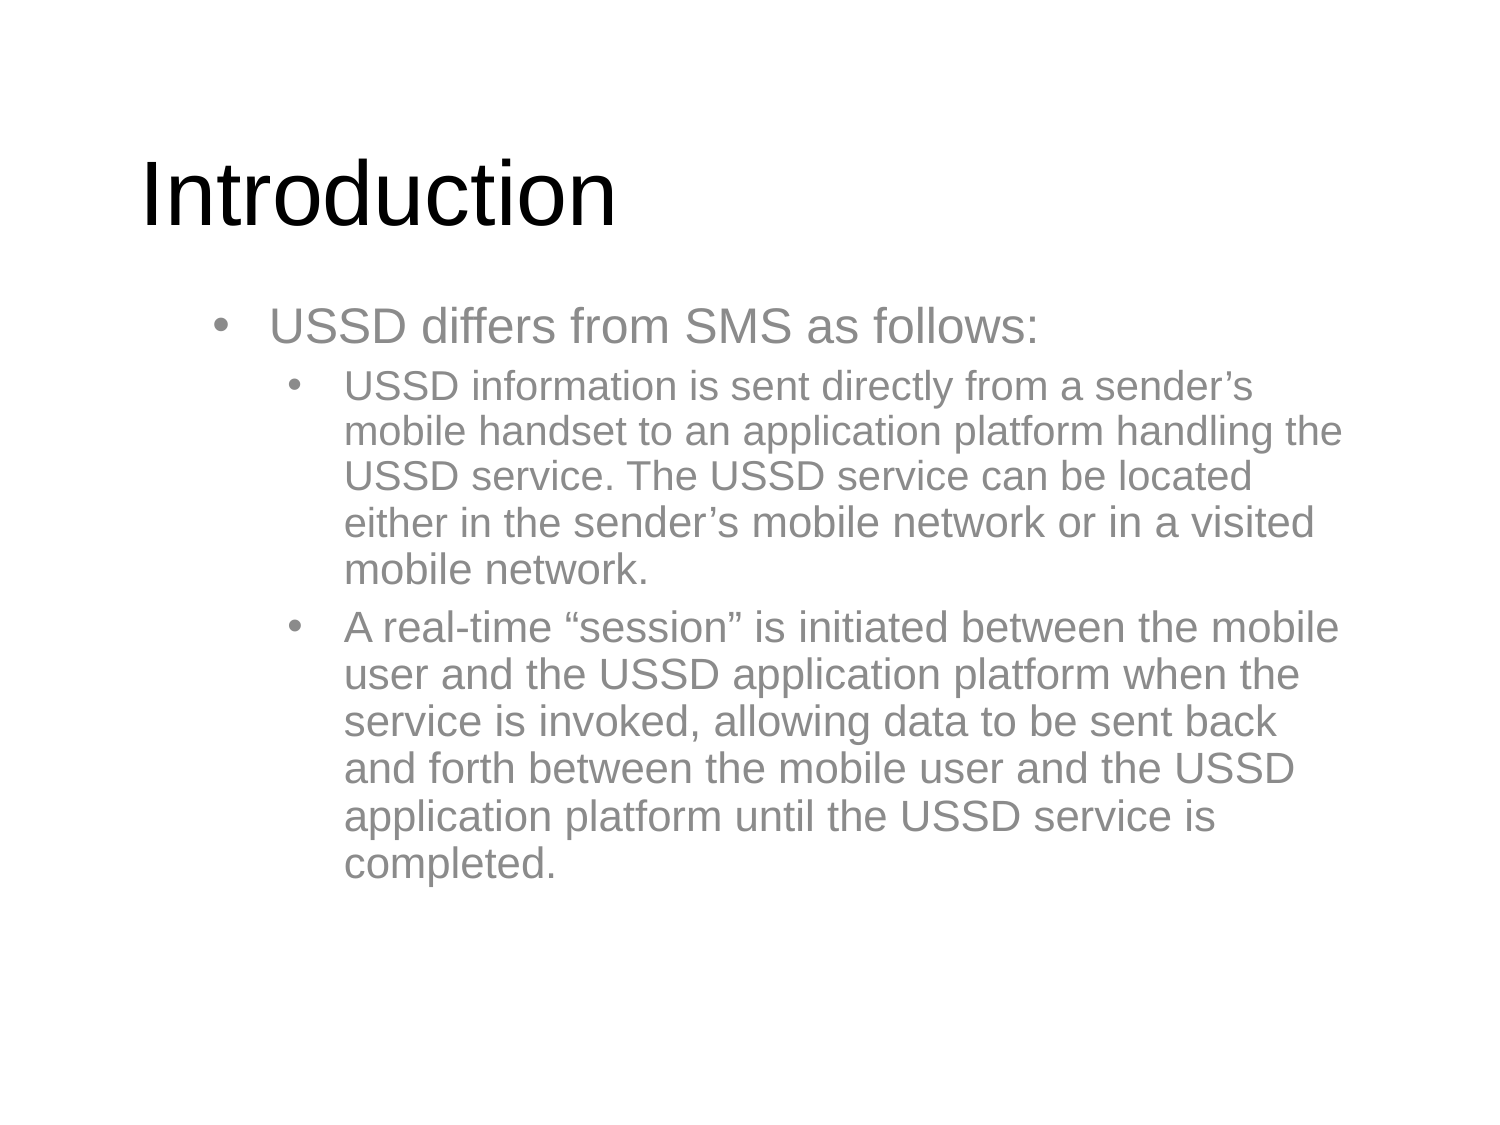

# Introduction
USSD differs from SMS as follows:
USSD information is sent directly from a sender’s mobile handset to an application platform handling the USSD service. The USSD service can be located either in the sender’s mobile network or in a visited mobile network.
A real-time “session” is initiated between the mobile user and the USSD application platform when the service is invoked, allowing data to be sent back and forth between the mobile user and the USSD application platform until the USSD service is completed.